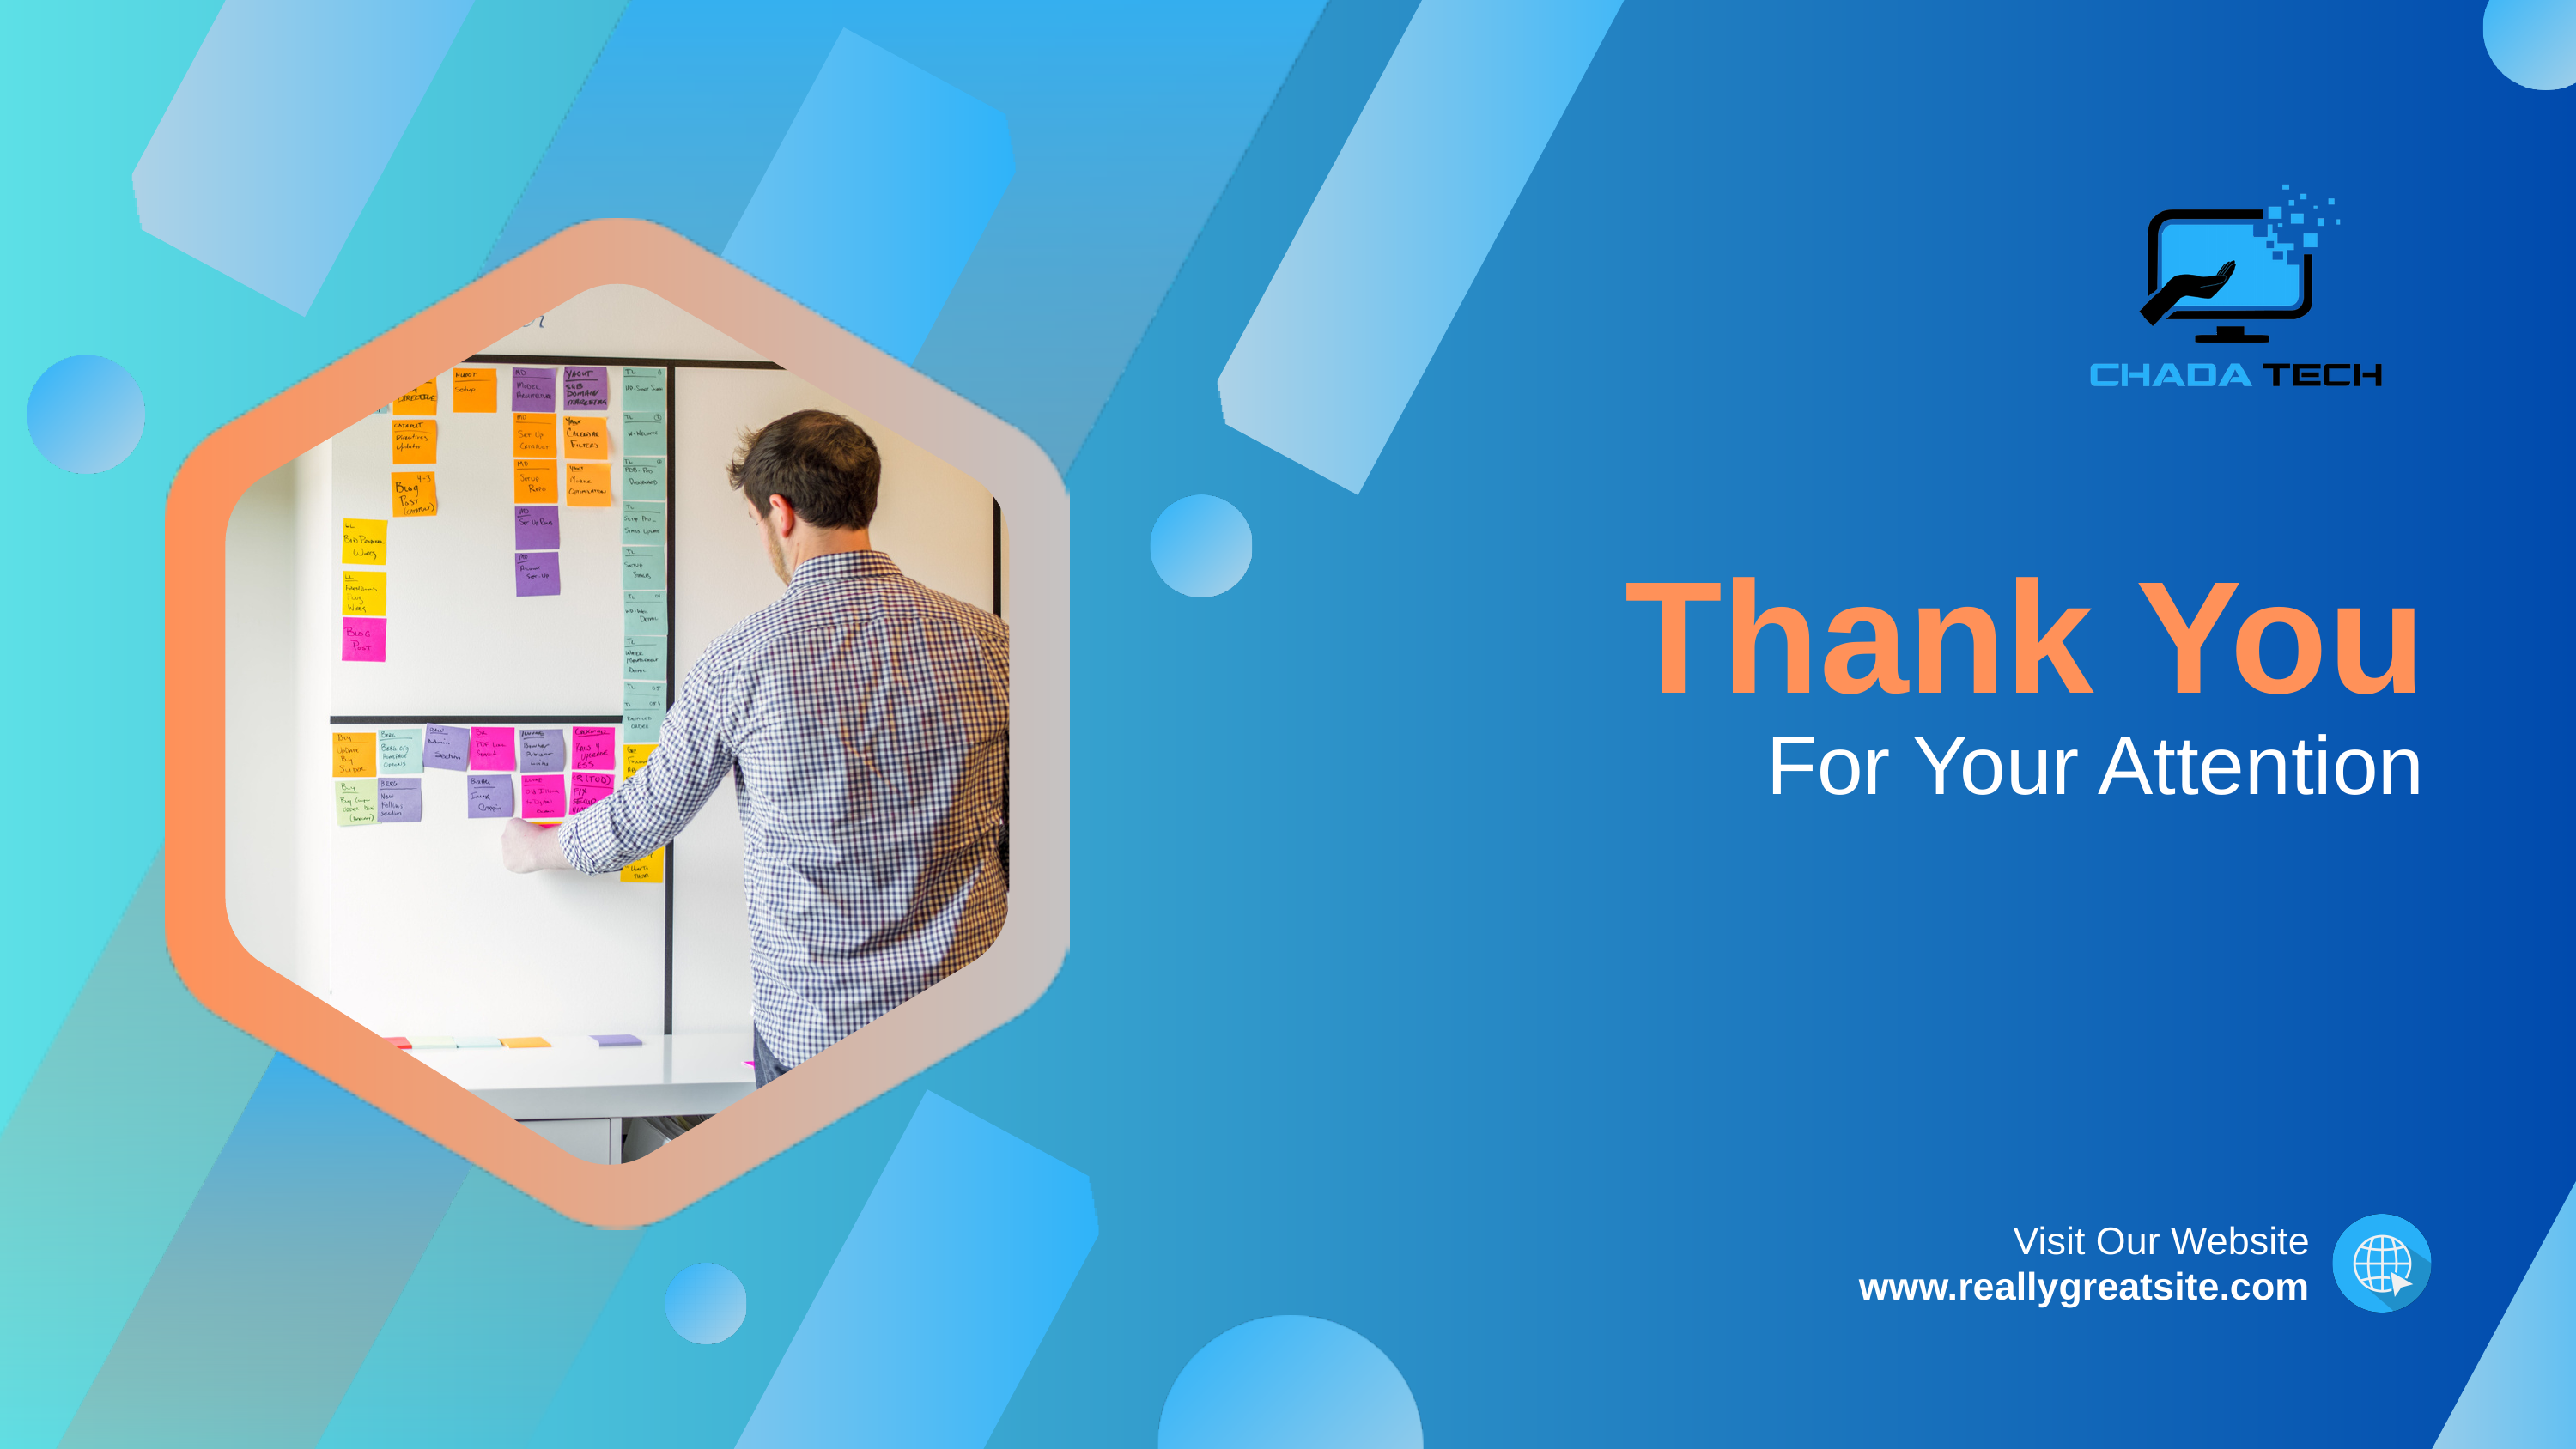

Thank You
For Your Attention

Visit Our Website

www.reallygreatsite.com